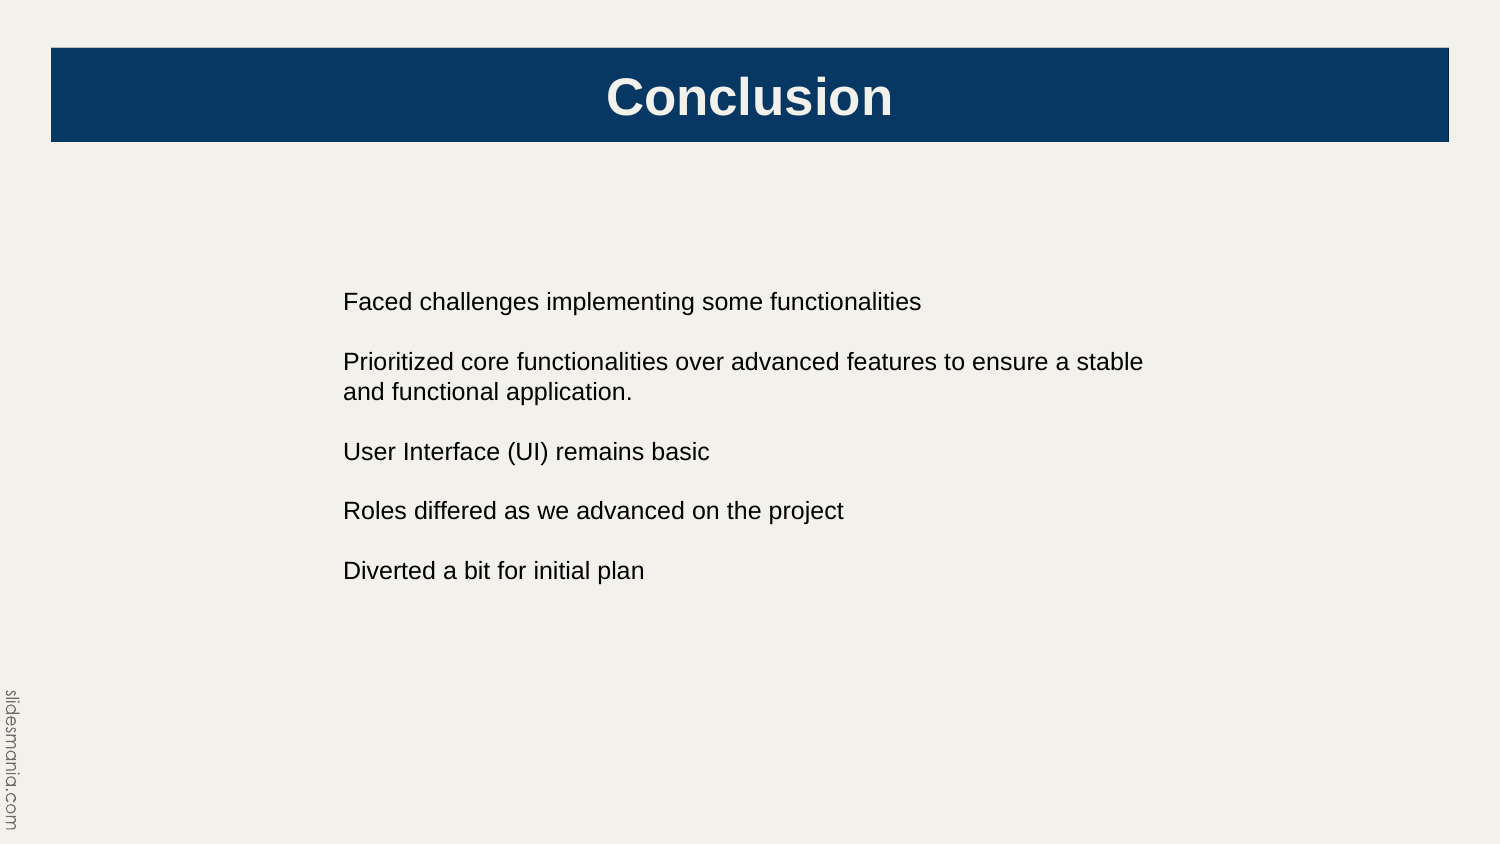

Conclusion
# GITHUB
Faced challenges implementing some functionalities
Prioritized core functionalities over advanced features to ensure a stable and functional application.
User Interface (UI) remains basic
Roles differed as we advanced on the project
Diverted a bit for initial plan